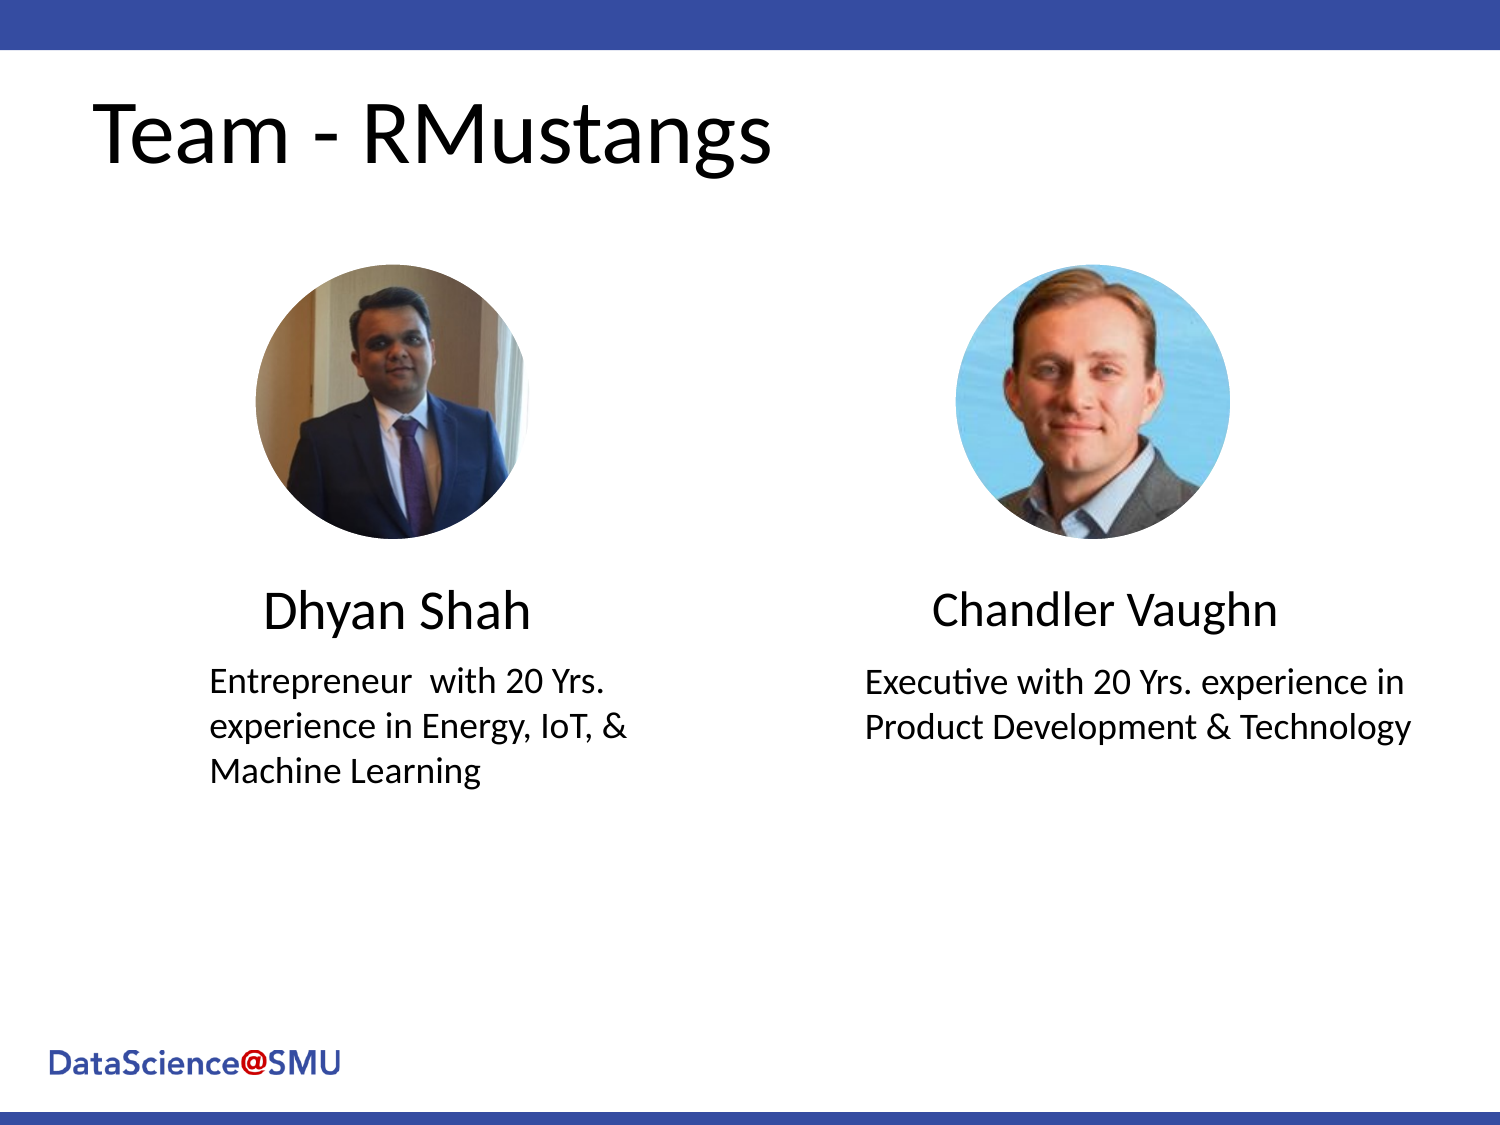

# Team - RMustangs
Dhyan Shah
Chandler Vaughn
Entrepreneur  with 20 Yrs. experience in Energy, IoT, & Machine Learning
Executive with 20 Yrs. experience in Product Development & Technology